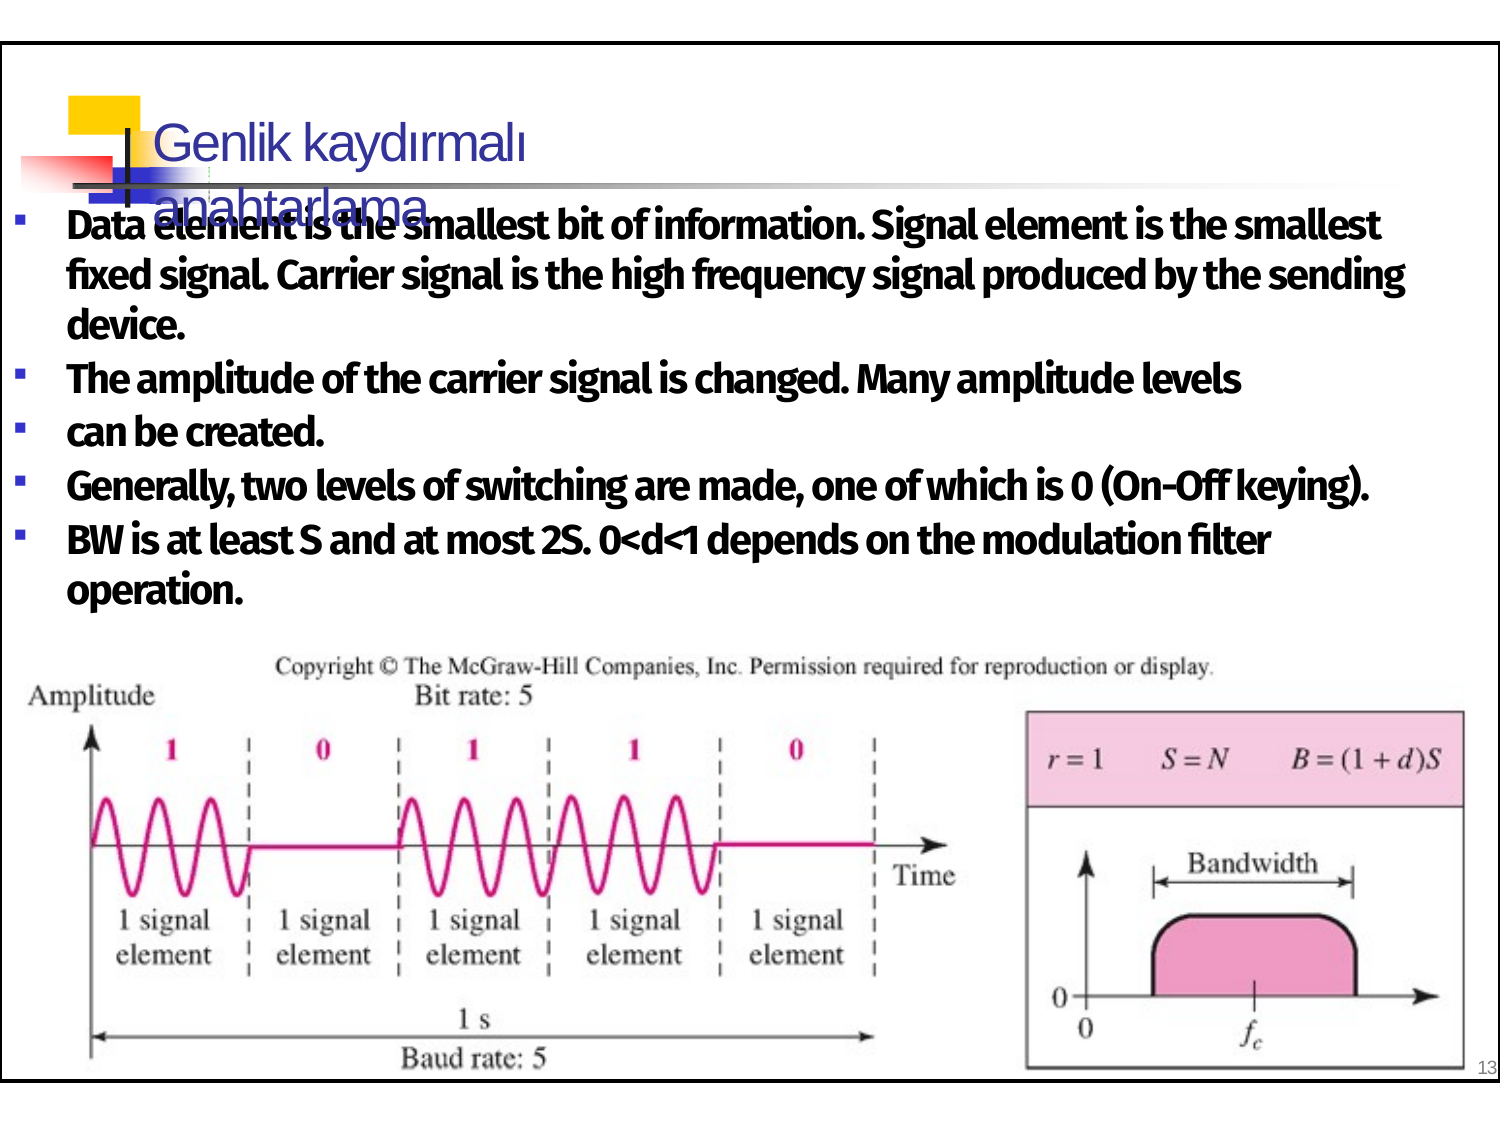

# Genlik kaydırmalı anahtarlama

Data element is the smallest bit of information. Signal element is the smallest fixed signal. Carrier signal is the high frequency signal produced by the sending device.
The amplitude of the carrier signal is changed. Many amplitude levels
can be created.
Generally, two levels of switching are made, one of which is 0 (On-Off keying).
BW is at least S and at most 2S. 0<d<1 depends on the modulation filter operation.
13